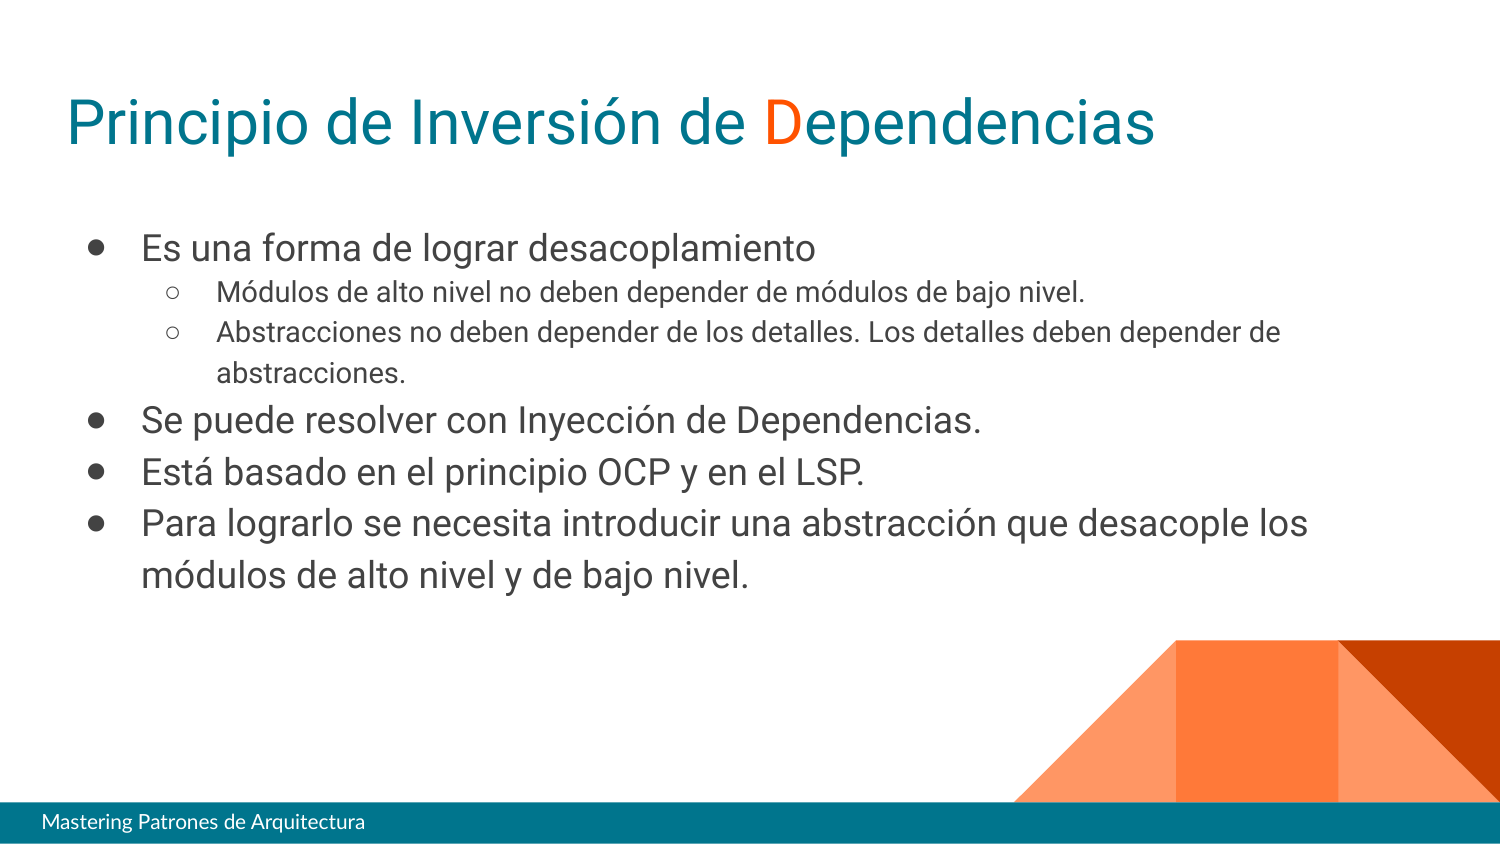

# Principio de Inversión de Dependencias
Es una forma de lograr desacoplamiento
Módulos de alto nivel no deben depender de módulos de bajo nivel.
Abstracciones no deben depender de los detalles. Los detalles deben depender de abstracciones.
Se puede resolver con Inyección de Dependencias.
Está basado en el principio OCP y en el LSP.
Para lograrlo se necesita introducir una abstracción que desacople los módulos de alto nivel y de bajo nivel.